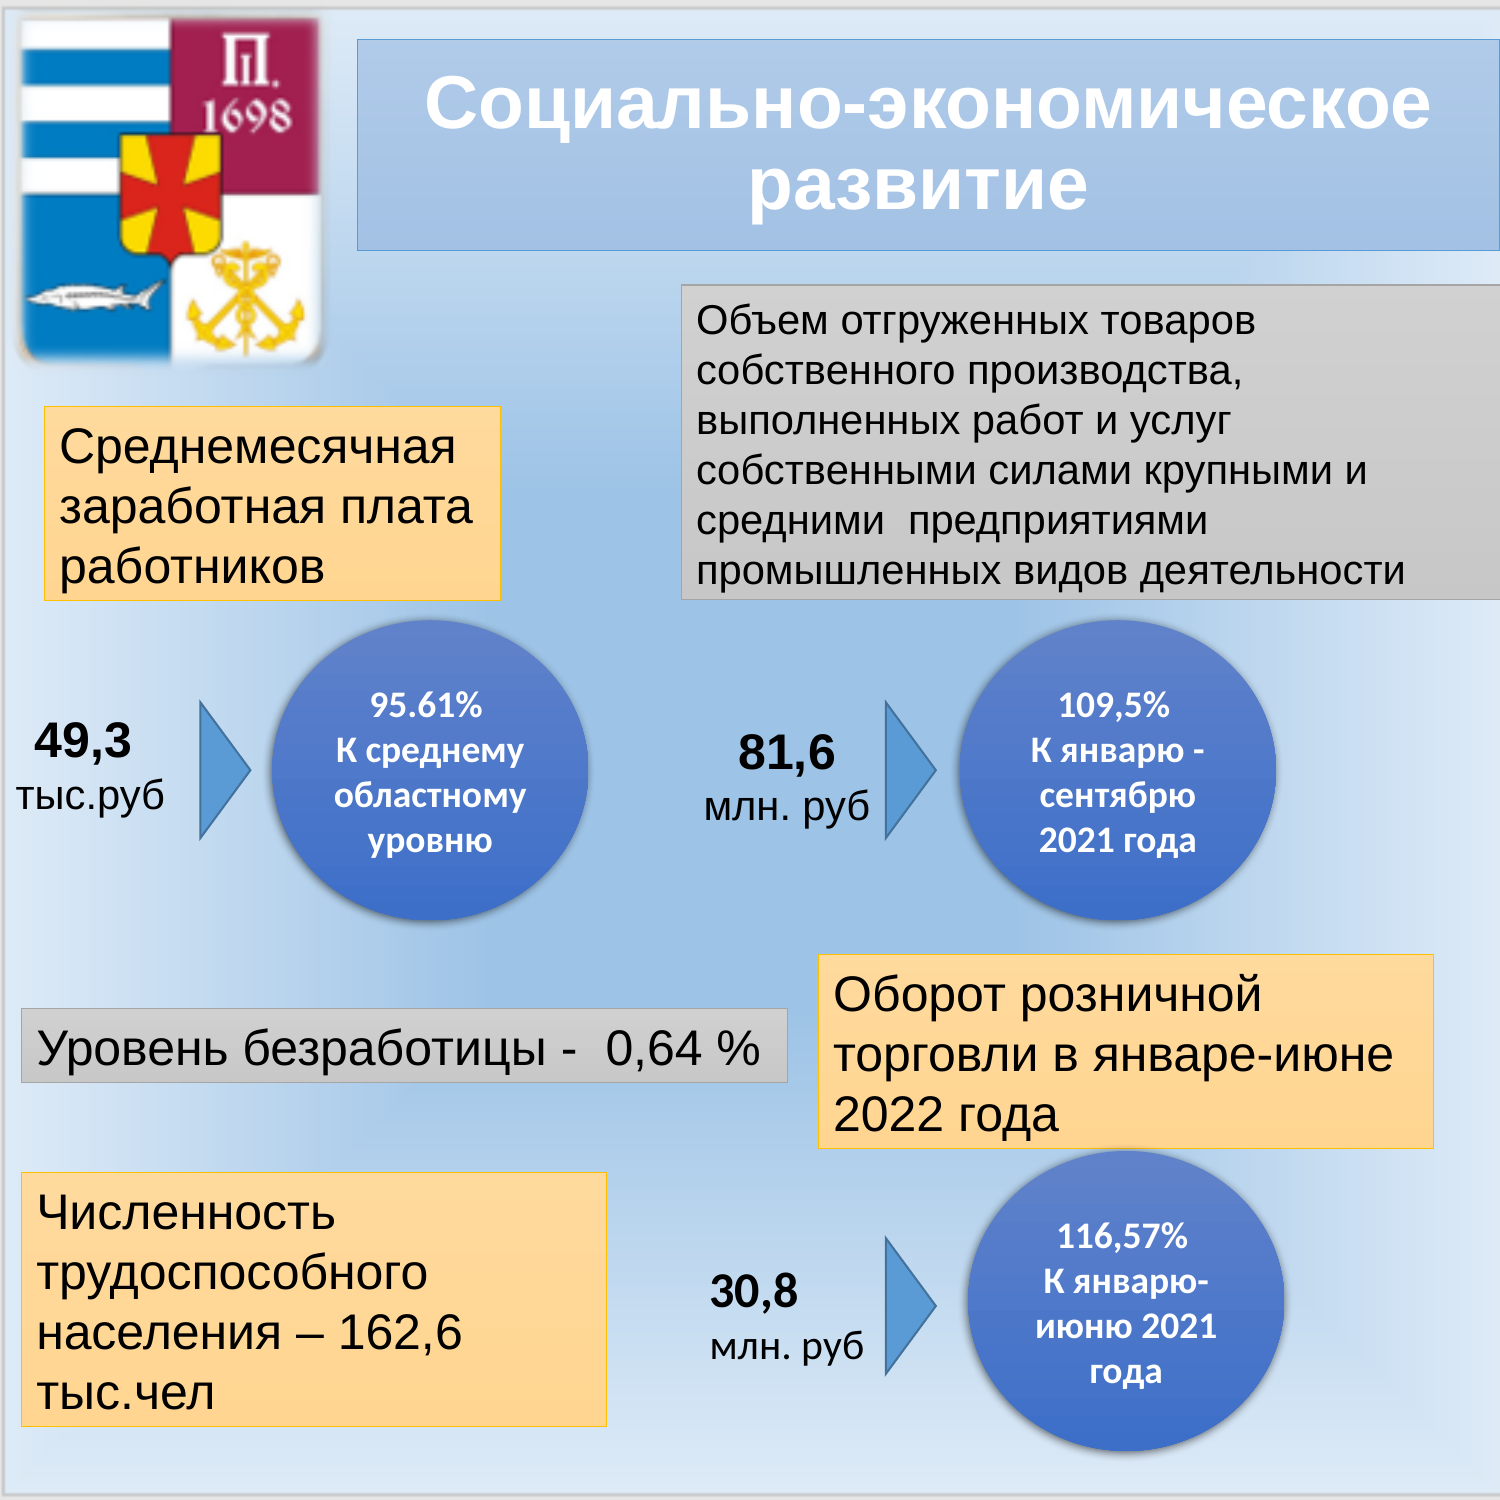

# Социально-экономическое развитие
Объем отгруженных товаров собственного производства, выполненных работ и услуг собственными силами крупными и средними  предприятиями промышленных видов деятельности
Среднемесячная заработная плата работников
95.61%
К среднему областному уровню
49,3
тыс.руб

109,5%
К январю - сентябрю 2021 года
81,6
млн. руб

Оборот розничной торговли в январе-июне 2022 года
Уровень безработицы -  0,64 %
116,57%
К январю-июню 2021 года
Численность трудоспособного населения – 162,6 тыс.чел
30,8
млн. руб